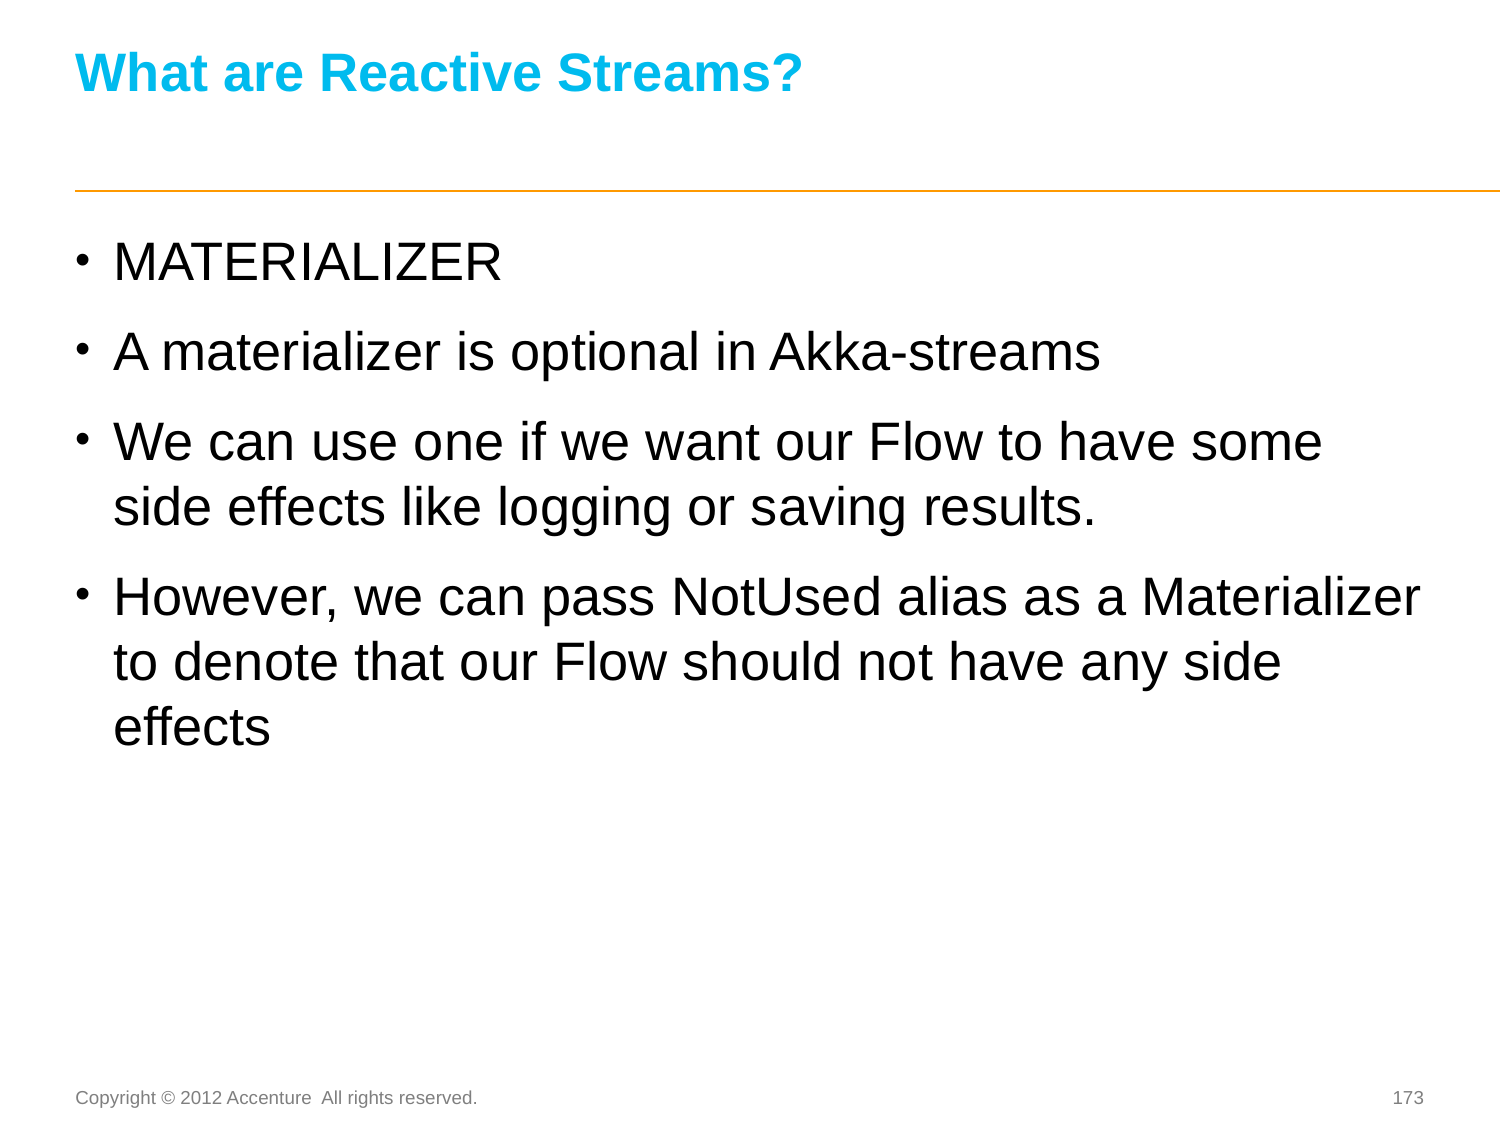

# What are Reactive Streams?
MATERIALIZER
A materializer is optional in Akka-streams
We can use one if we want our Flow to have some side effects like logging or saving results.
However, we can pass NotUsed alias as a Materializer to denote that our Flow should not have any side effects